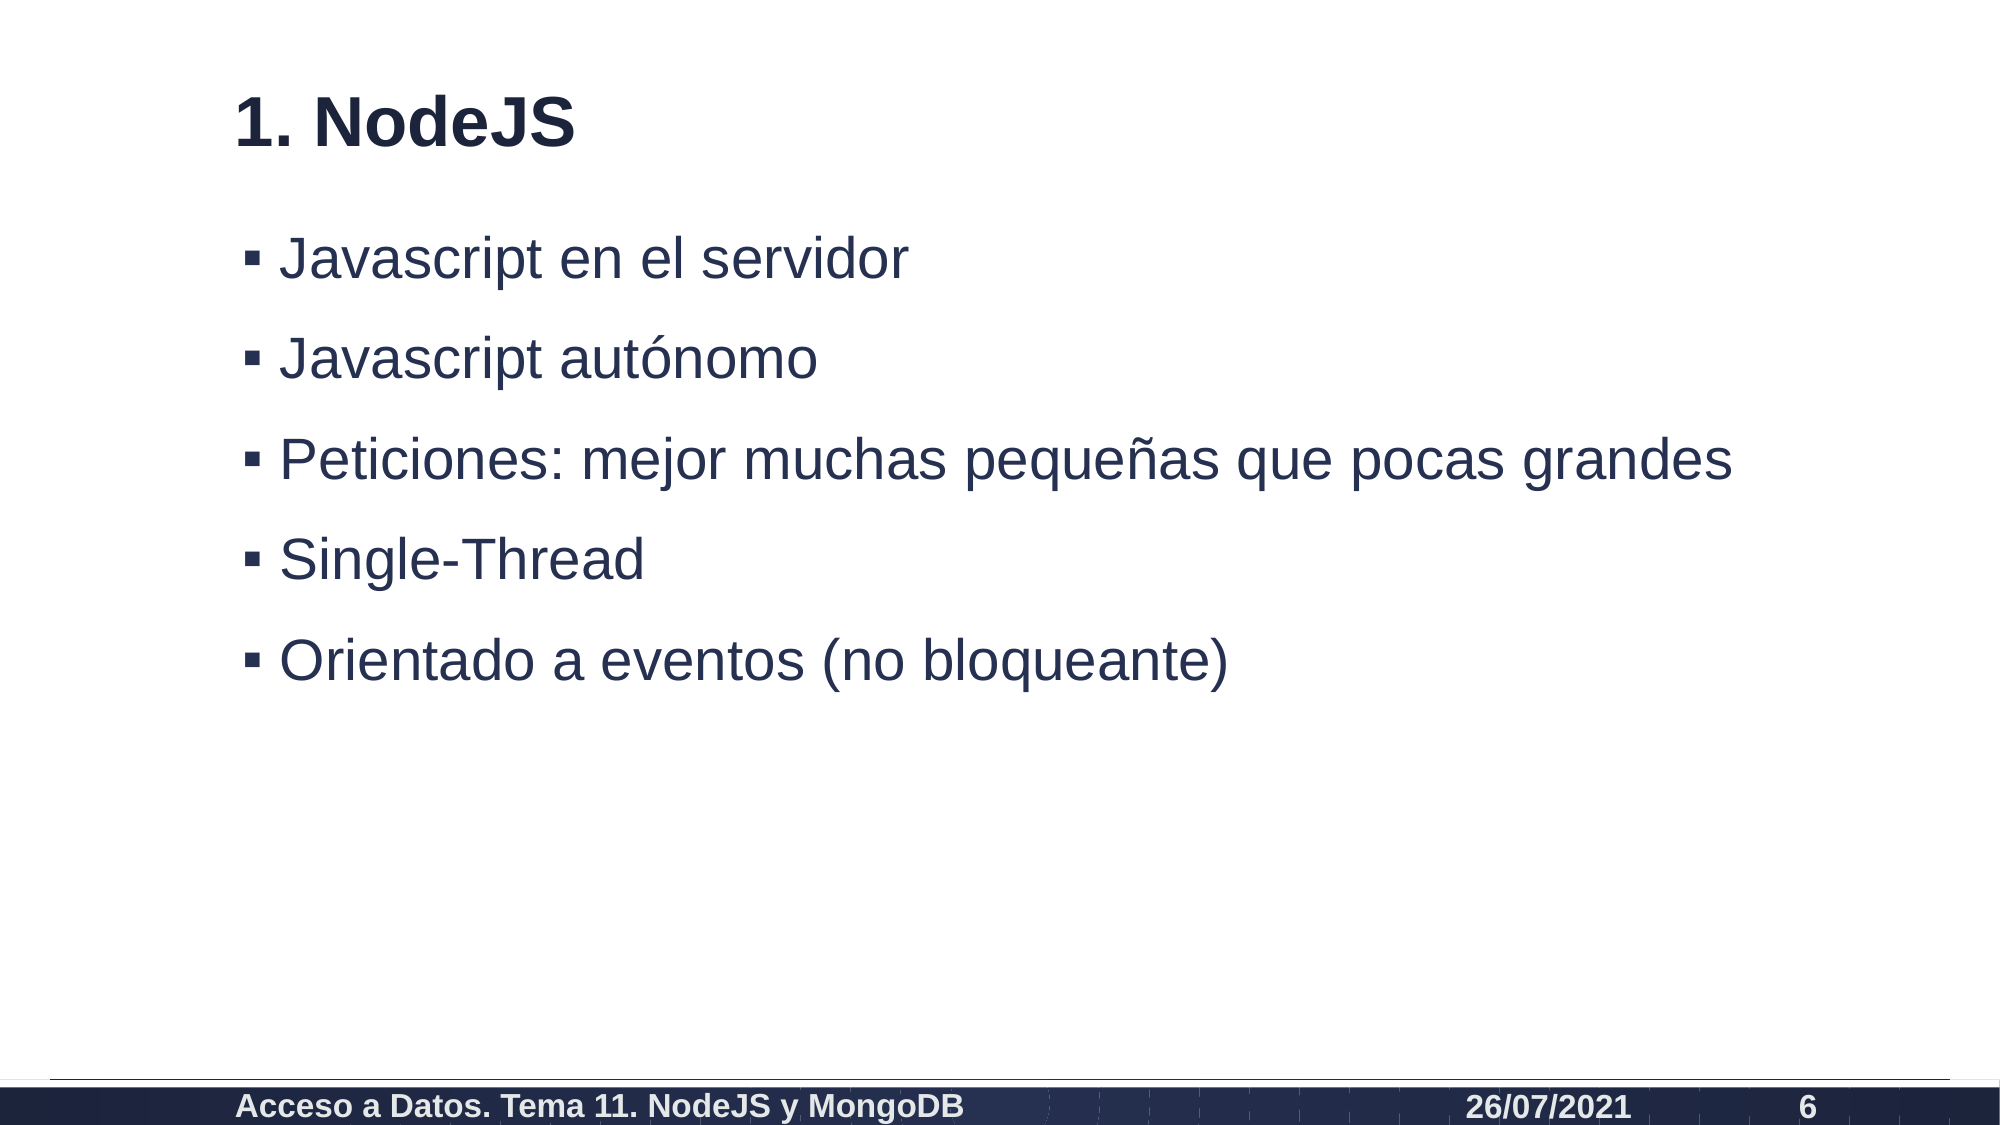

# 1. NodeJS
Javascript en el servidor
Javascript autónomo
Peticiones: mejor muchas pequeñas que pocas grandes
Single-Thread
Orientado a eventos (no bloqueante)
Acceso a Datos. Tema 11. NodeJS y MongoDB
26/07/2021
6